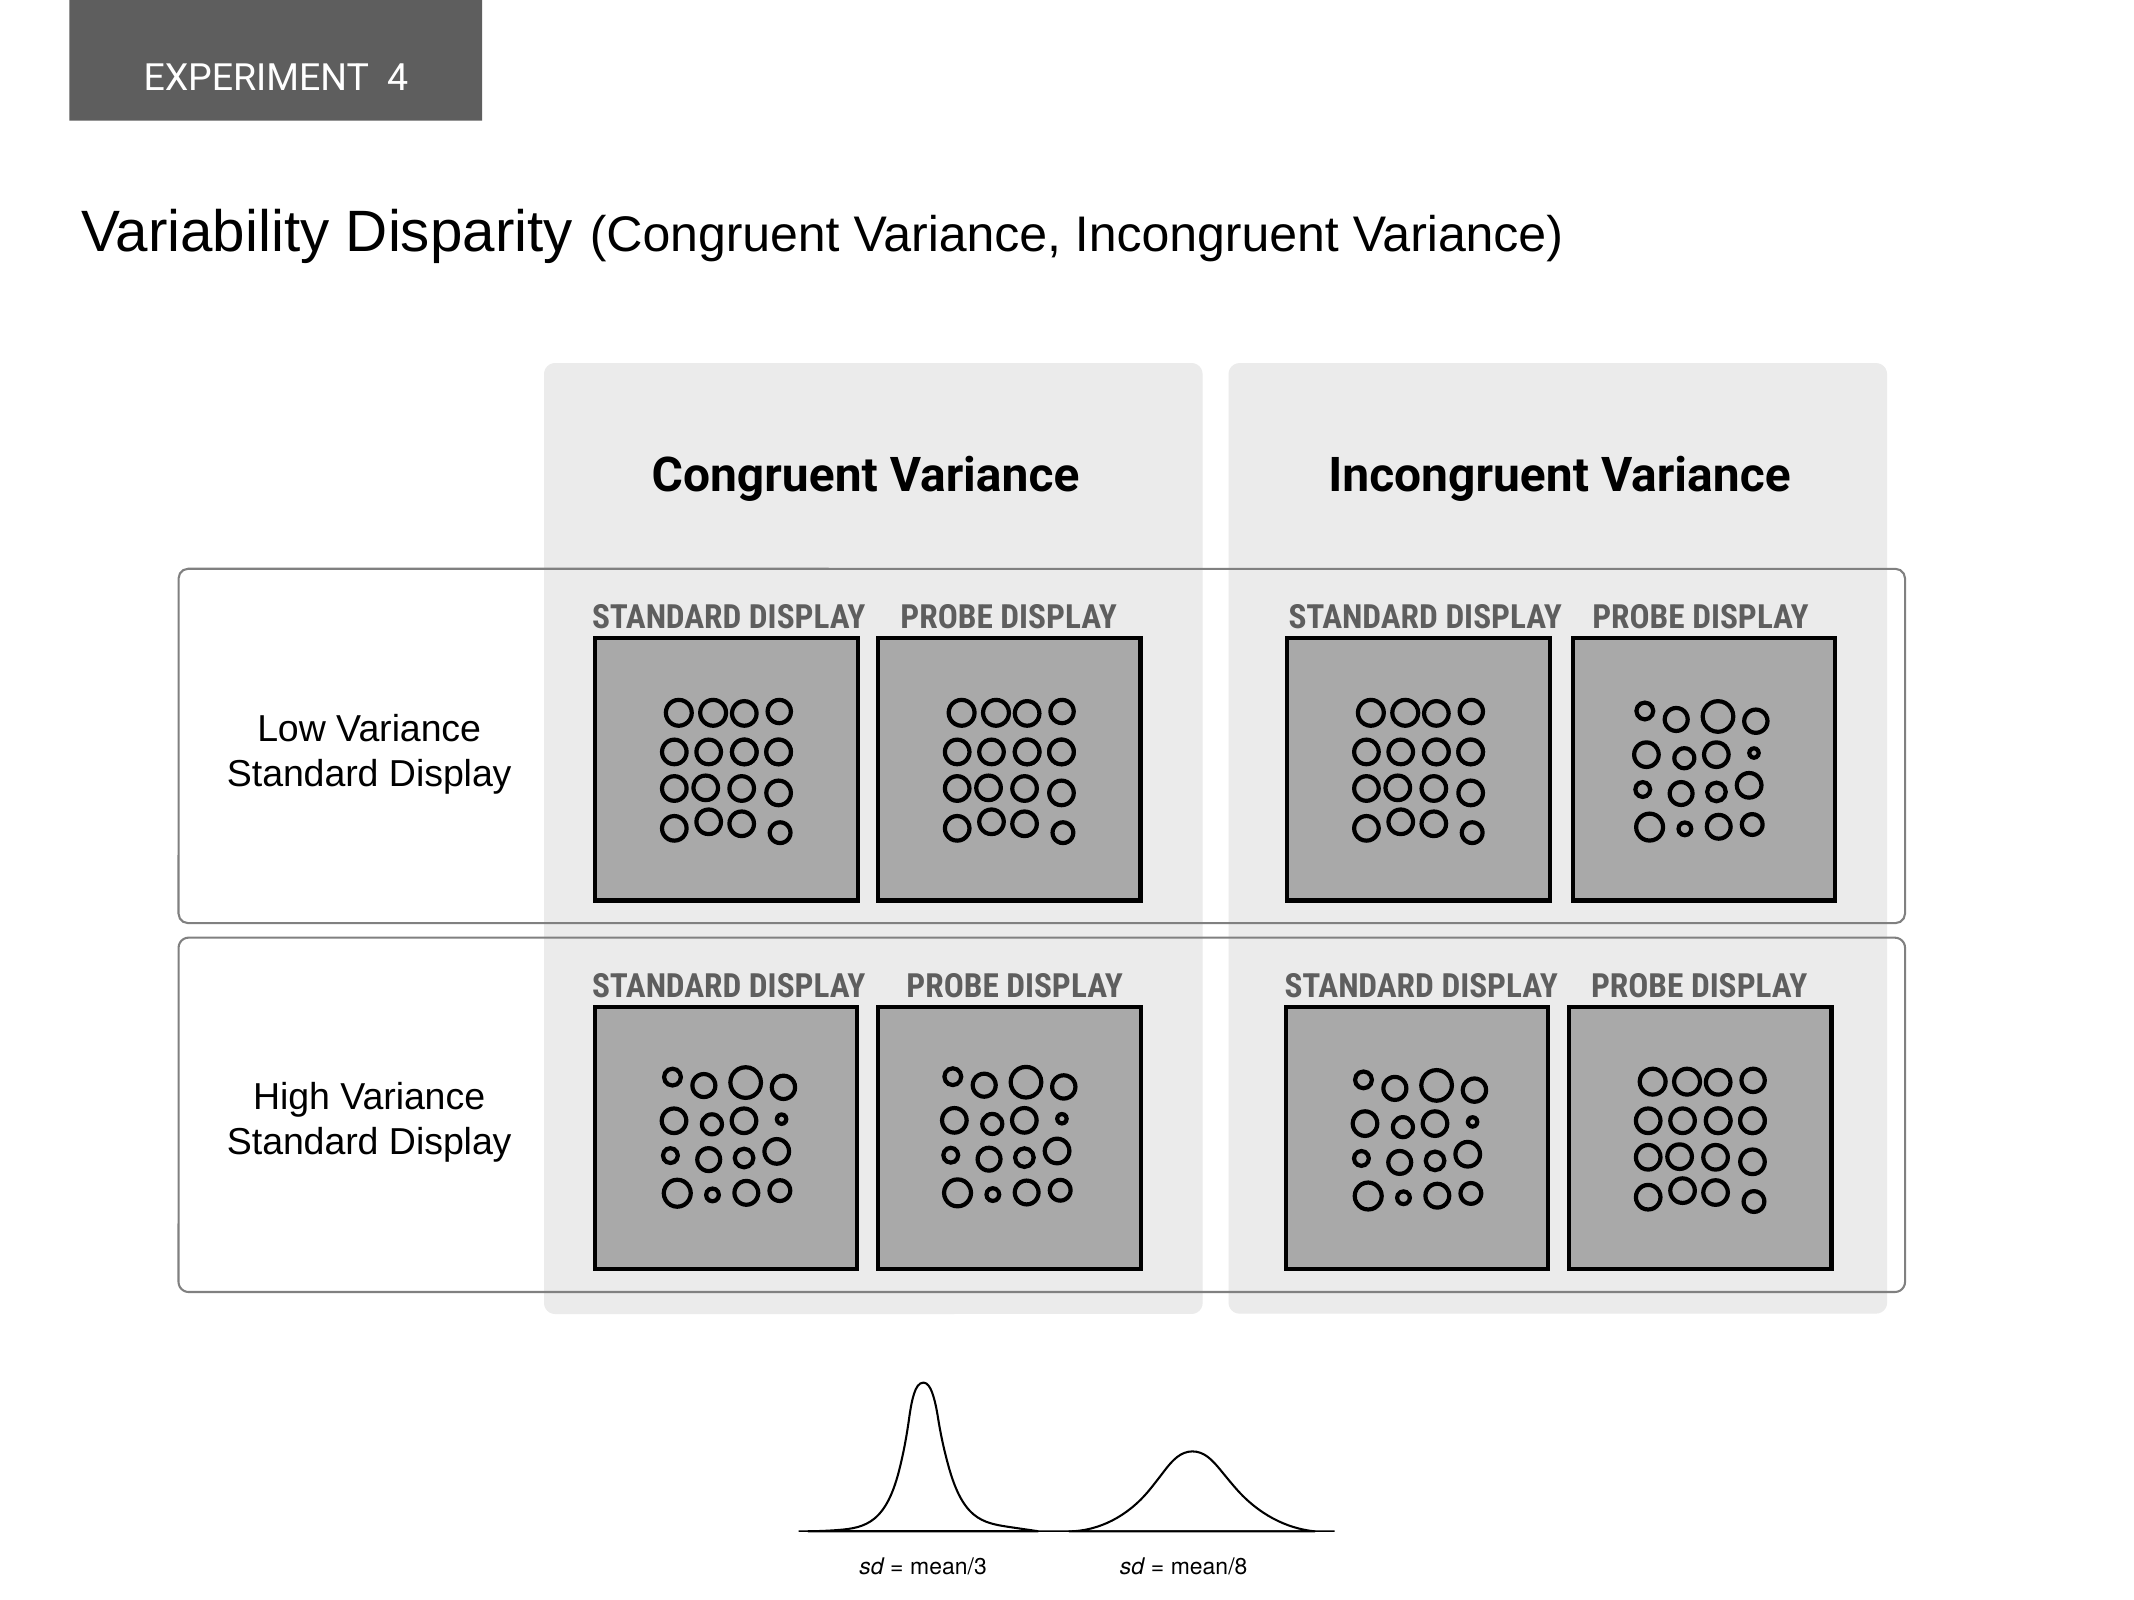

EXPERIMENT  4
Variability Disparity (Congruent Variance, Incongruent Variance)

Congruent Variance
Incongruent Variance
Standard Display
probe Display

standard Display
probe Display

Low Variance
Standard Display

standard Display
probe Display
standard Display
probe Display

High Variance
Standard Display

sd = mean/3
sd = mean/8